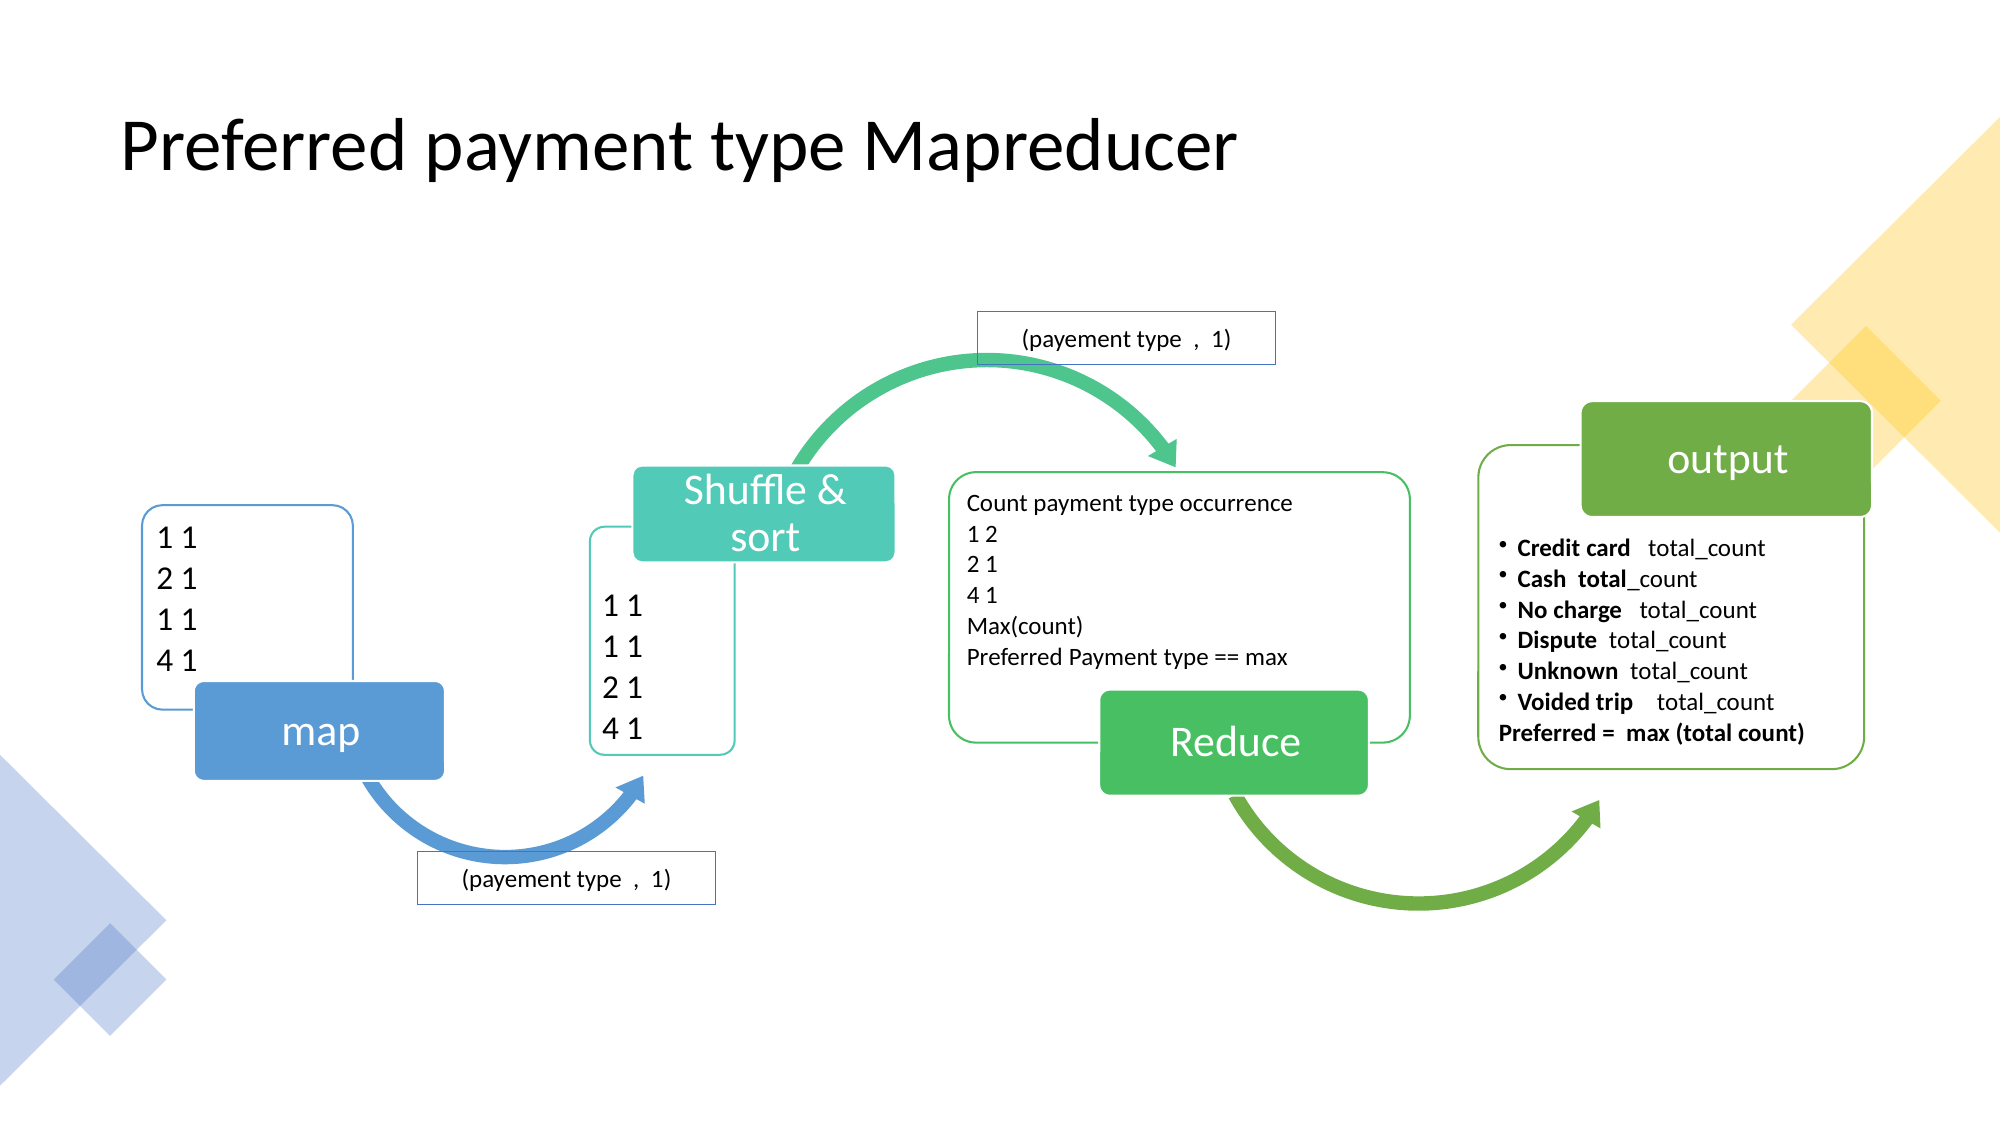

# Preferred payment type Mapreducer

1 1
2 1
1 1
4 1

map
1 1
1 1
2 1
4 1
Shuffle & sort
Count payment type occurrence
1 2
2 1
4 1
Max(count)
Preferred Payment type == max
Reduce
Credit card   total_count
Cash  total_count
No charge   total_count
Dispute  total_count
Unknown  total_count
Voided trip    total_count
Preferred =  max (total count)
output
(payement type  ,  1)

(payement type  ,  1)